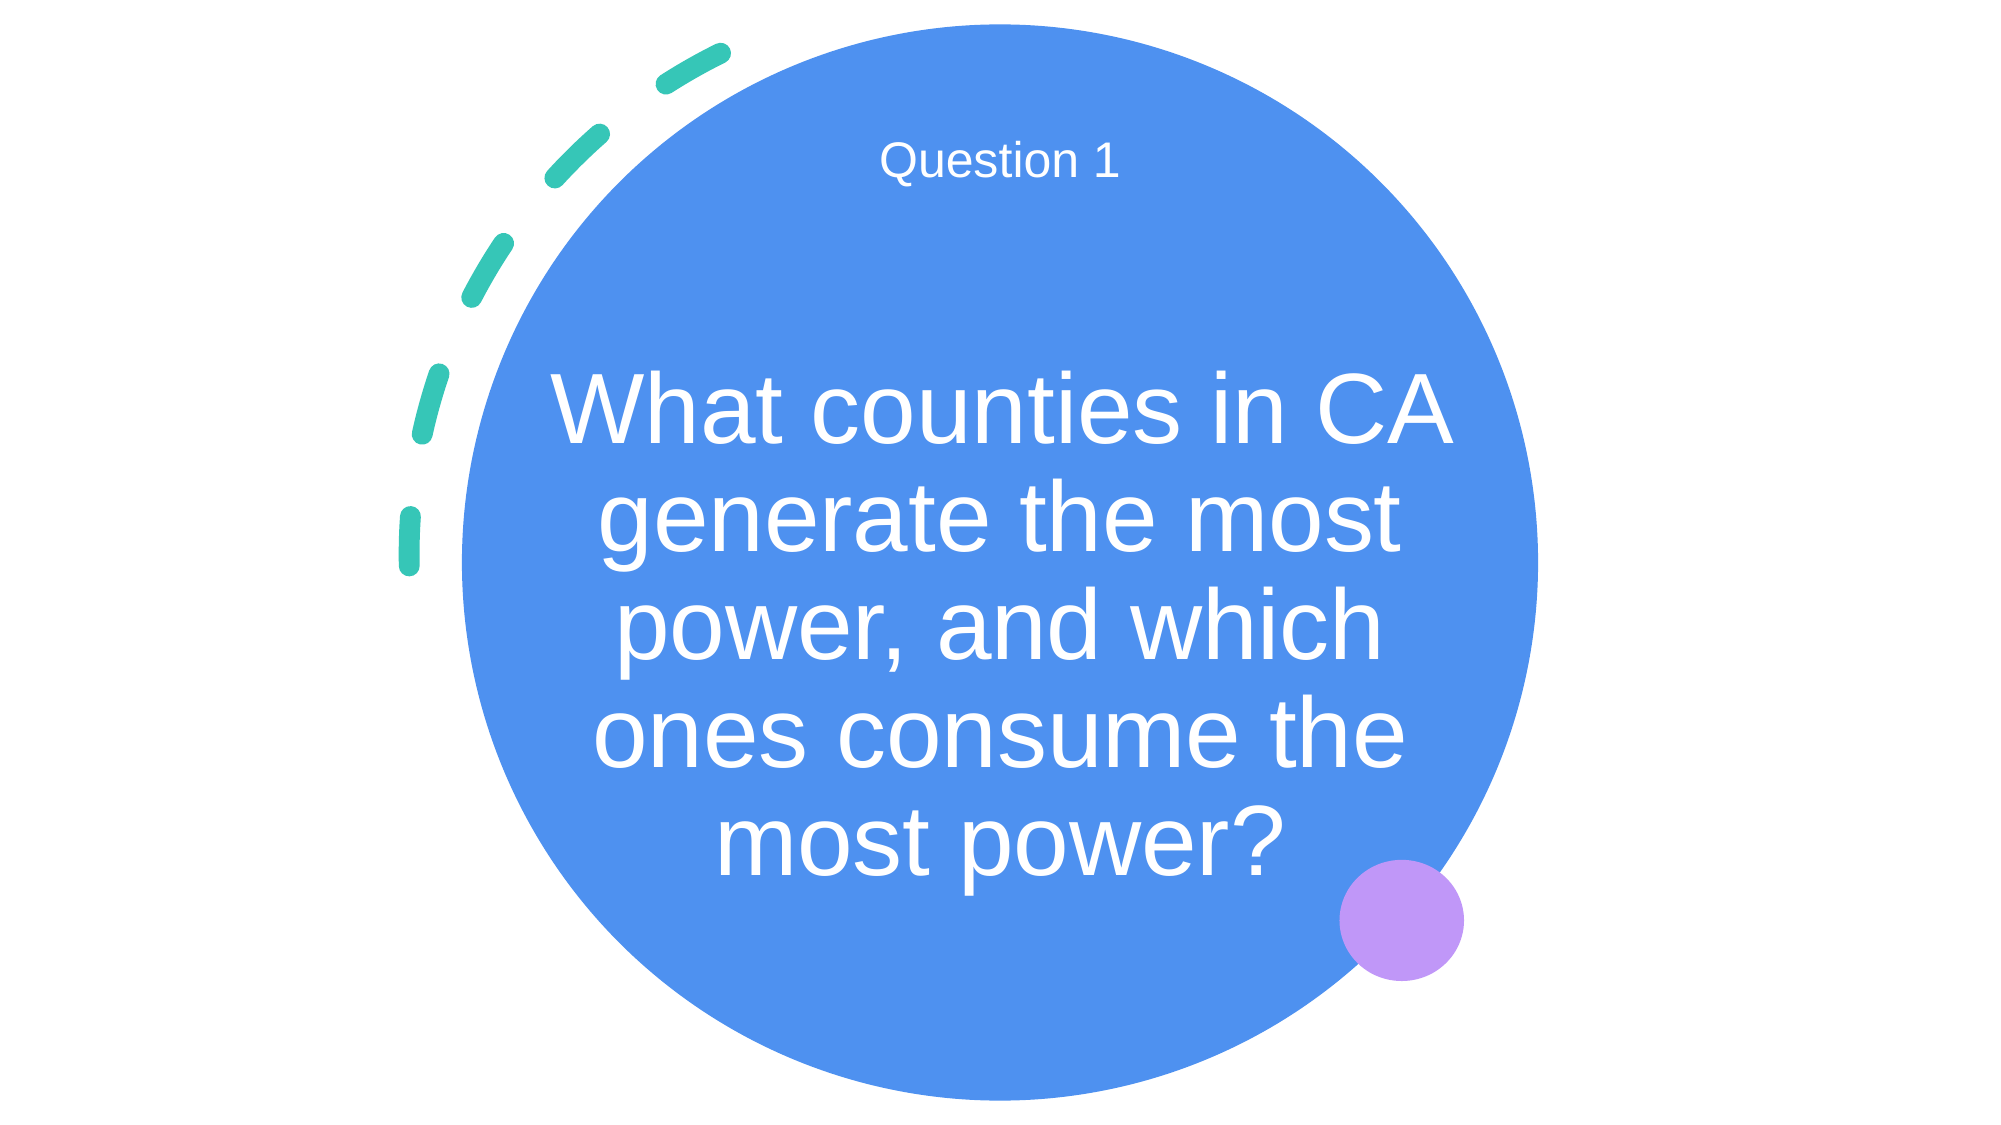

Question 1

# What counties in CA generate the most power, and which ones consume the most power?